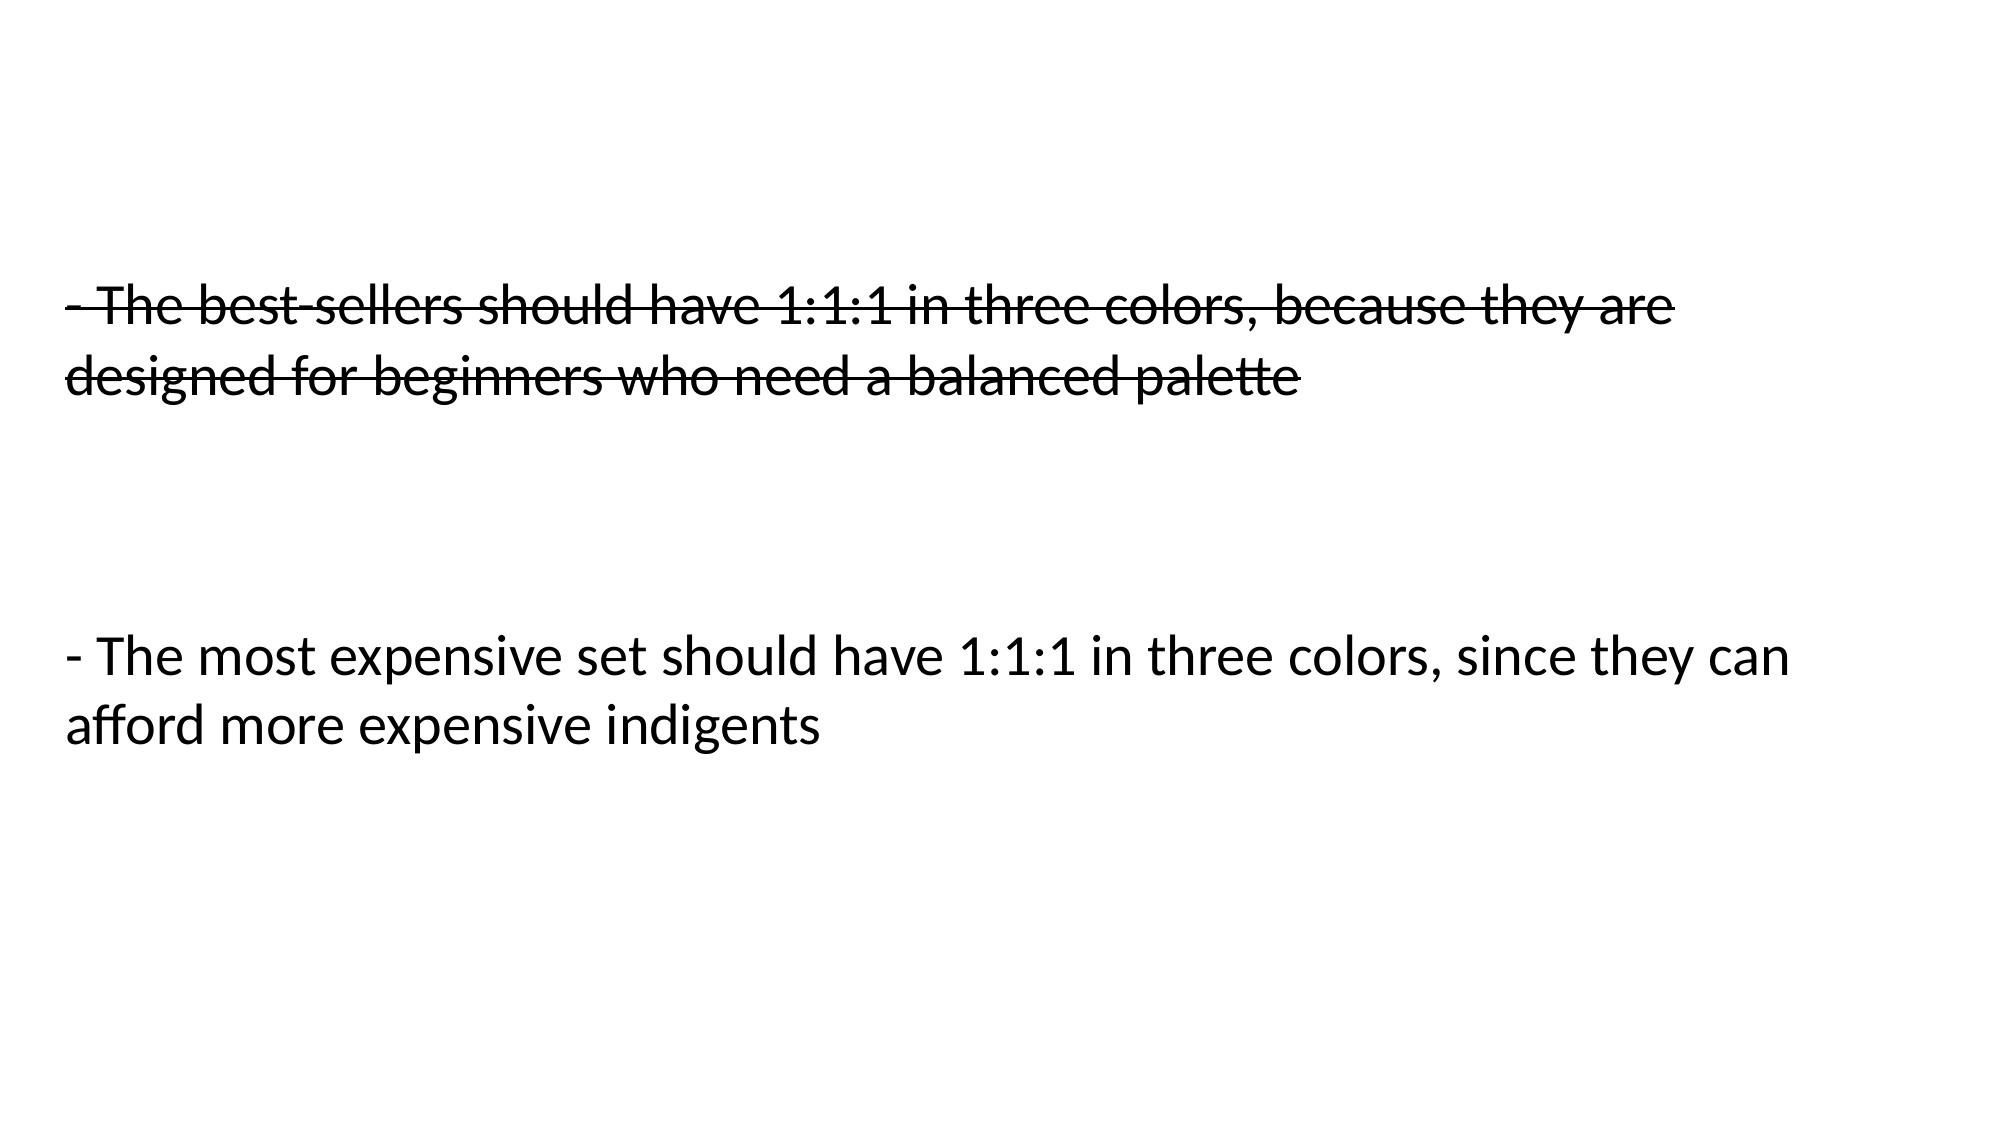

- The best-sellers should have 1:1:1 in three colors, because they are designed for beginners who need a balanced palette

- The most expensive set should have 1:1:1 in three colors, since they can afford more expensive indigents